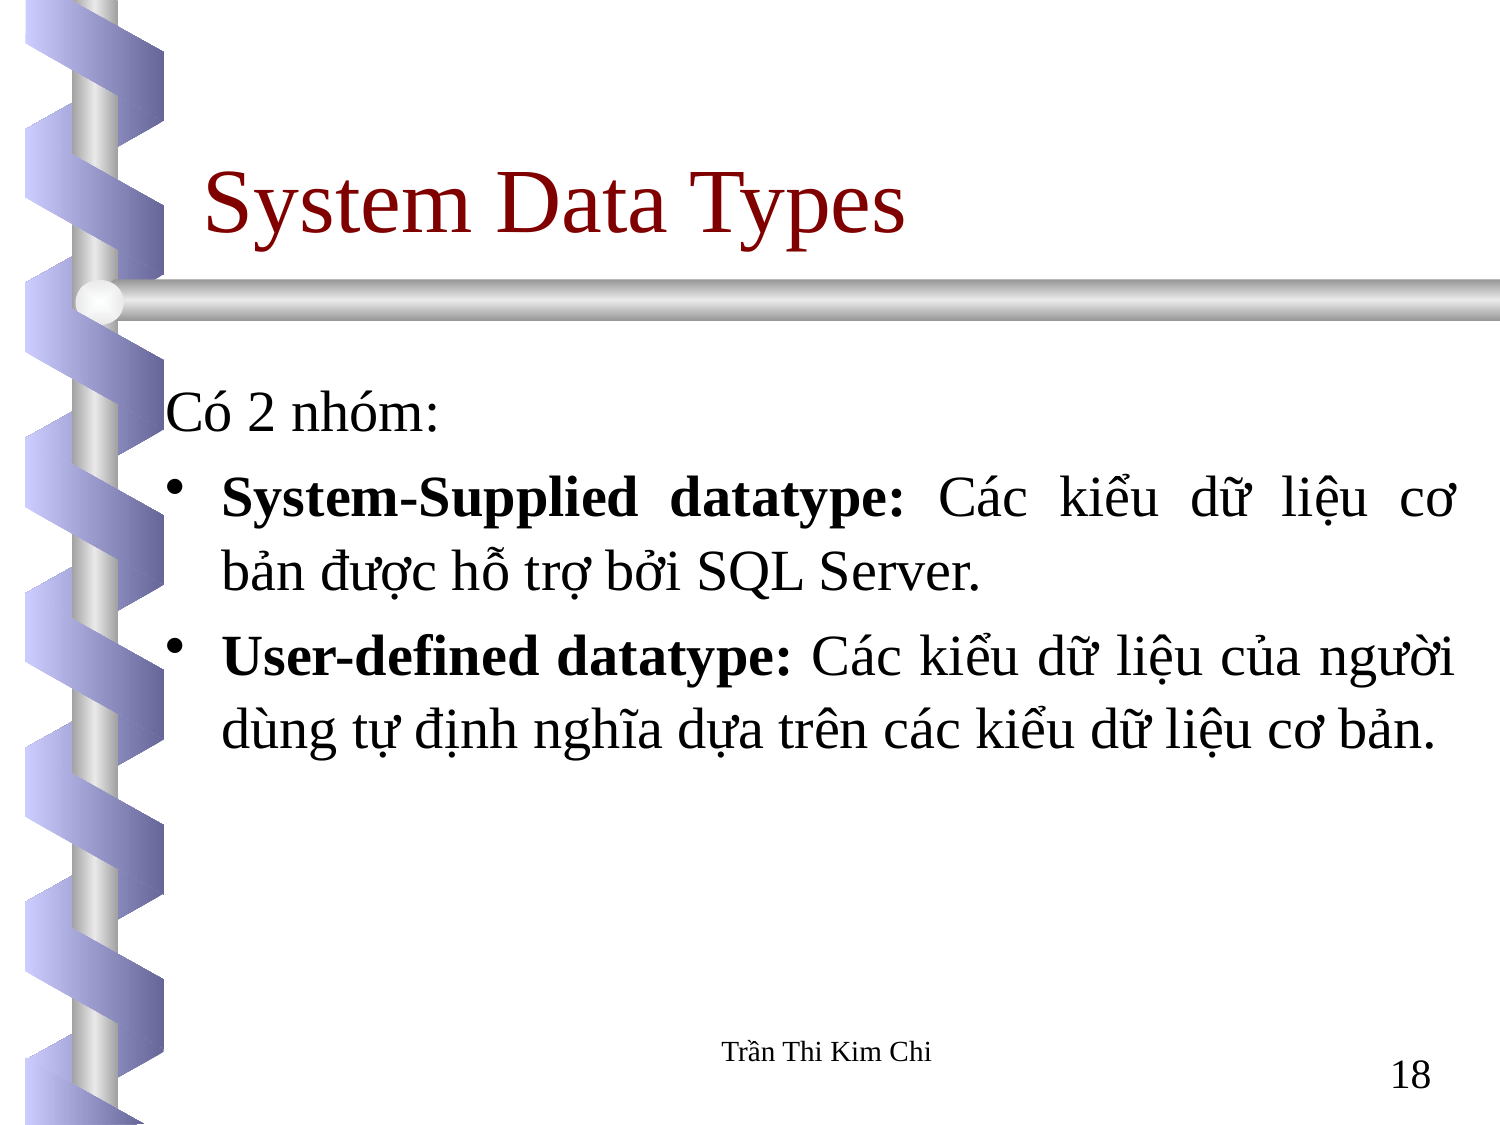

# System Data Types
Có 2 nhóm:
System-Supplied datatype: Các kiểu dữ liệu cơ bản được hỗ trợ bởi SQL Server.
User-defined datatype: Các kiểu dữ liệu của người dùng tự định nghĩa dựa trên các kiểu dữ liệu cơ bản.
Trần Thi Kim Chi